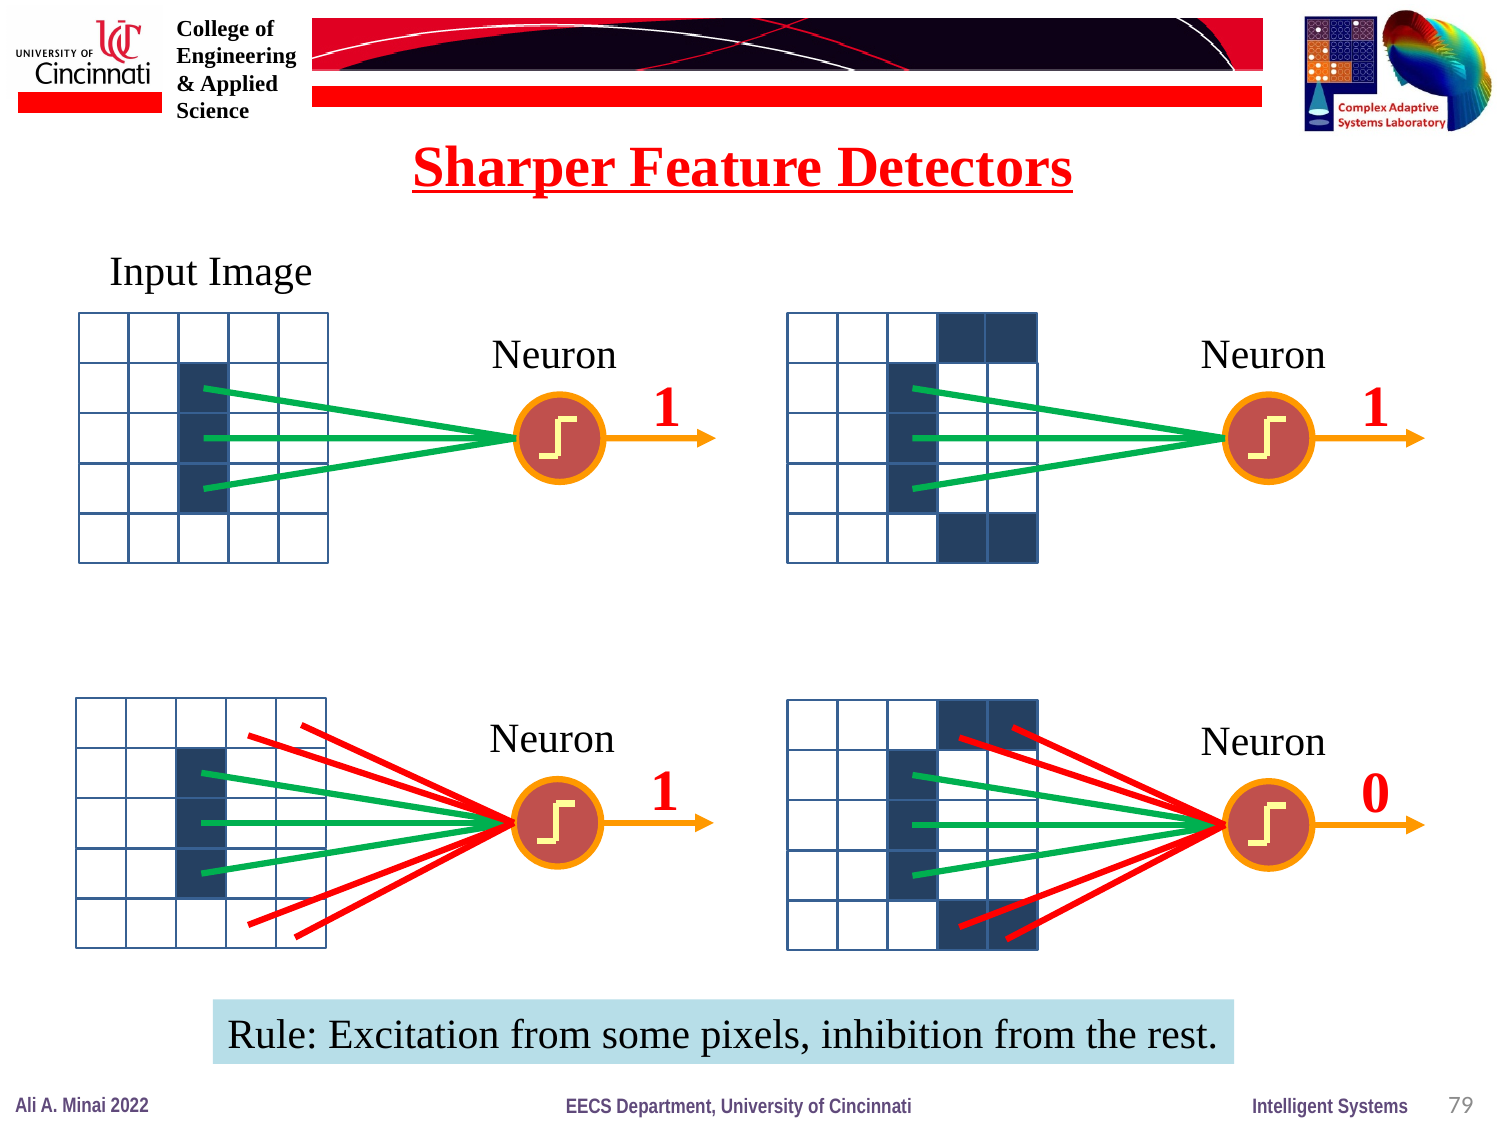

Sharper Feature Detectors
Input Image

Neuron
1

Neuron
1

Neuron
1

Neuron
0

Rule: Excitation from some pixels, inhibition from the rest.